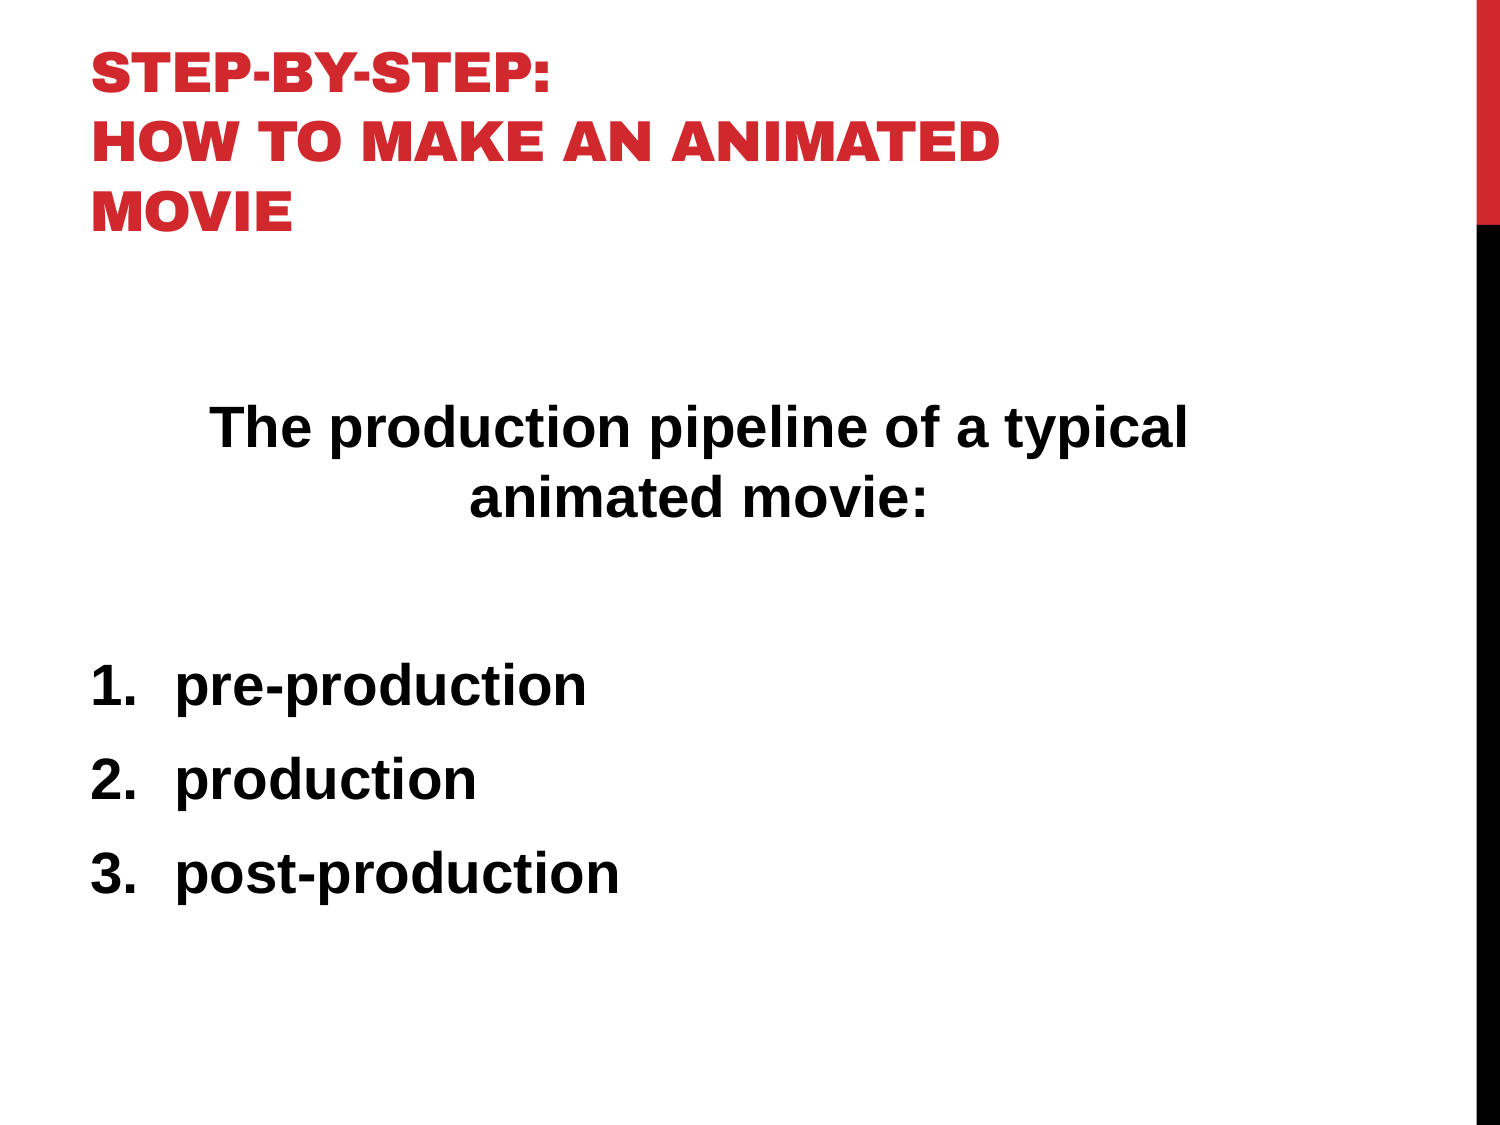

# Step-by-Step: How to make an animated movie

The production pipeline of a typical animated movie:

pre-production
production
post-production